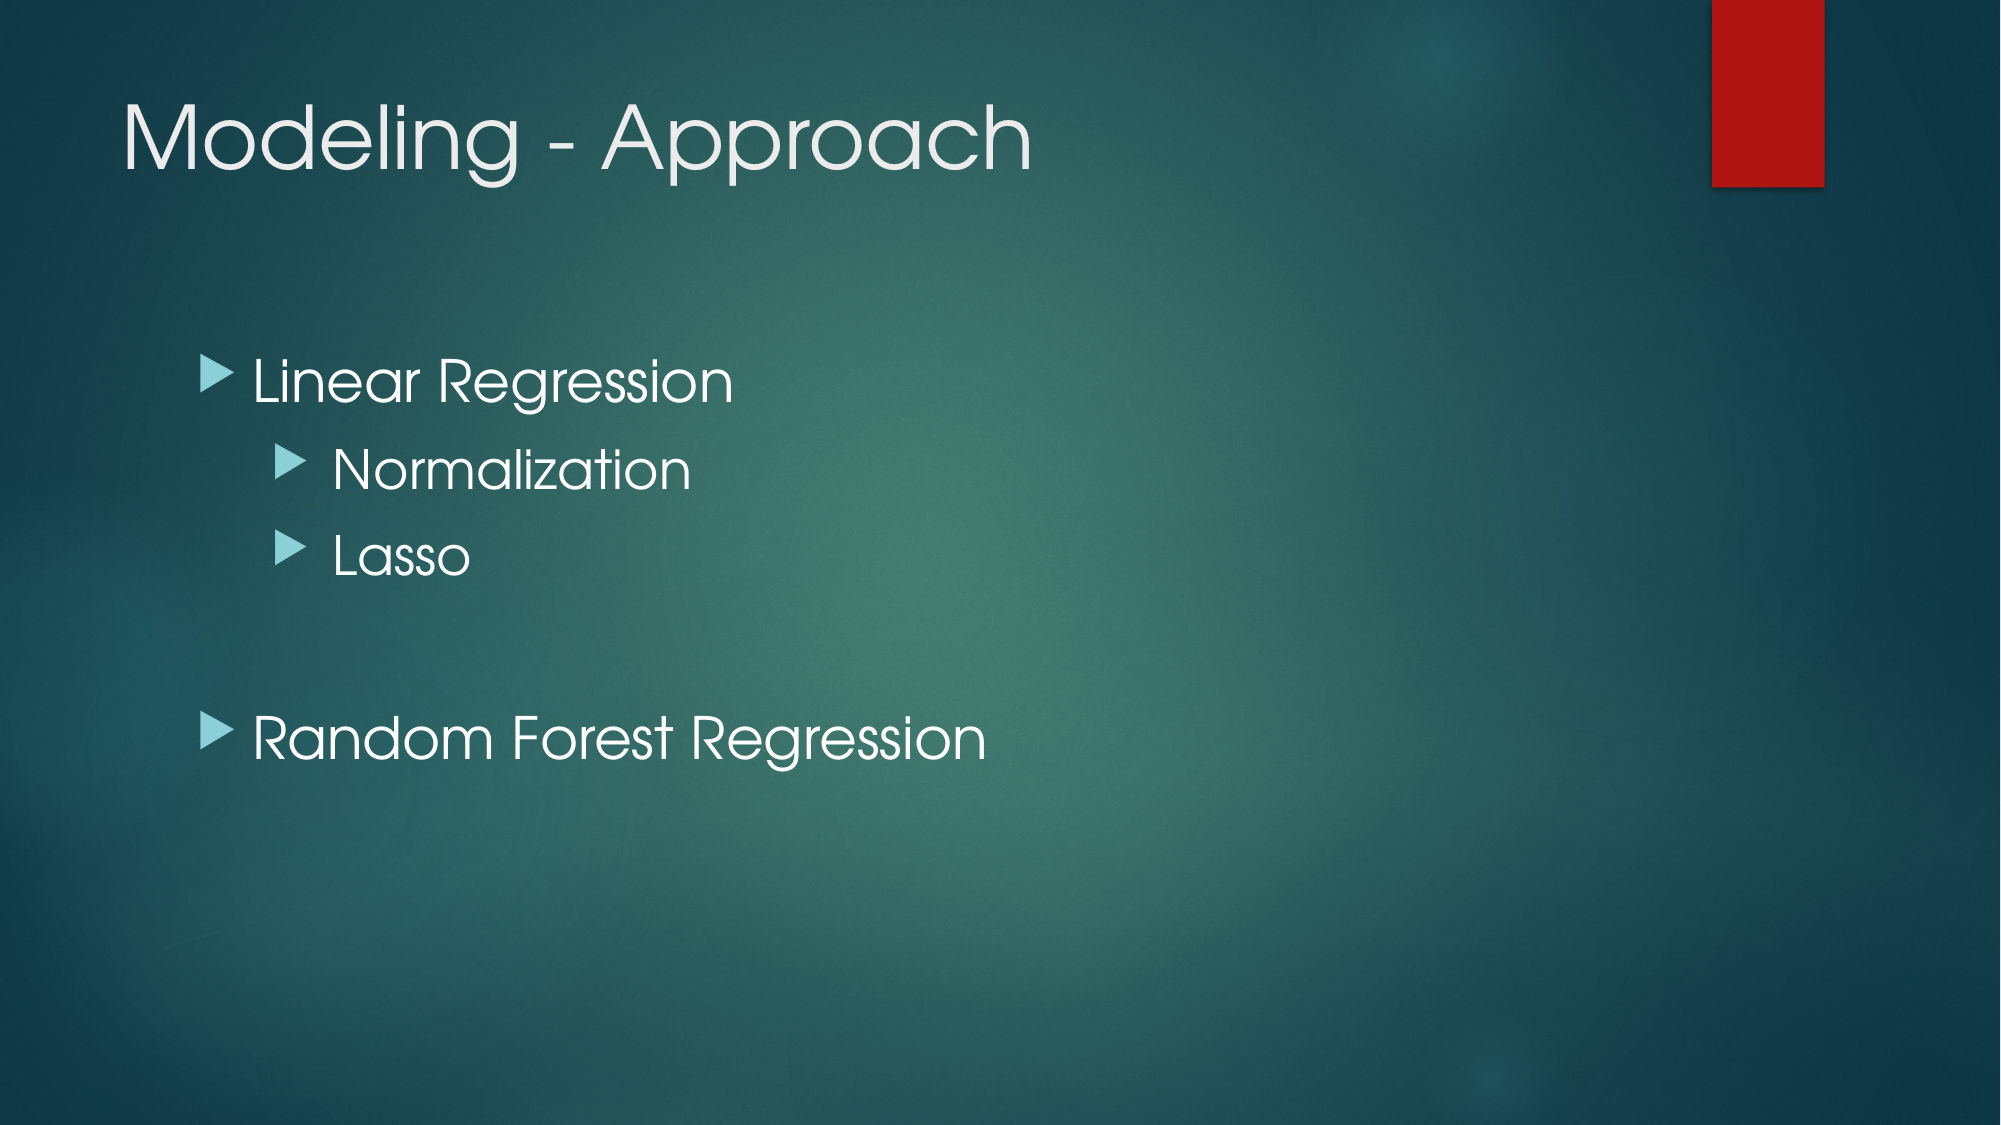

# Modeling - Approach
Linear Regression
 Normalization
 Lasso

Random Forest Regression